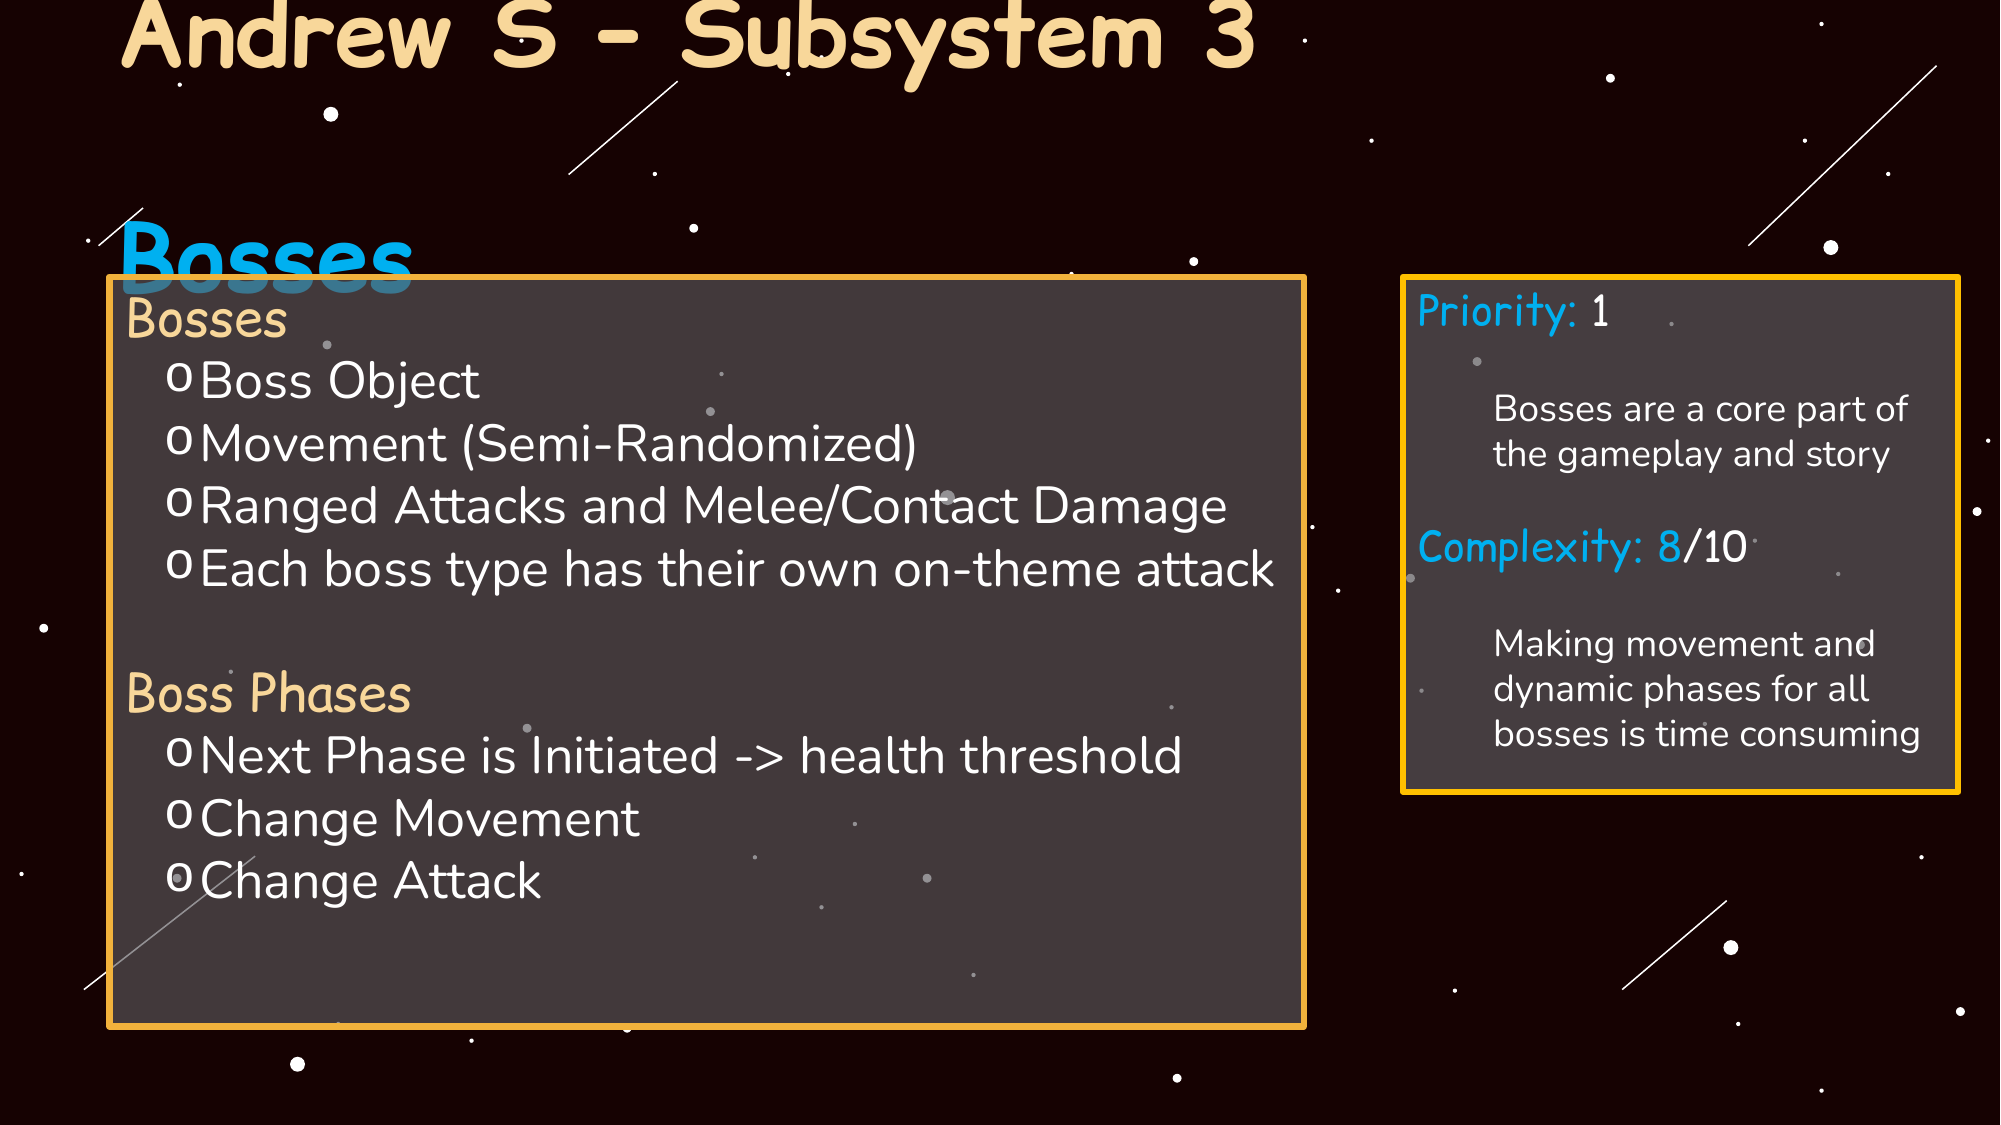

# Andrew S – Subsystem 3 Bosses
Bosses
Boss Object
Movement (Semi-Randomized)
Ranged Attacks and Melee/Contact Damage
Each boss type has their own on-theme attack

Boss Phases
Next Phase is Initiated -> health threshold
Change Movement
Change Attack
Priority: 1

Bosses are a core part of the gameplay and story

Complexity: 8/10

Making movement and dynamic phases for all bosses is time consuming